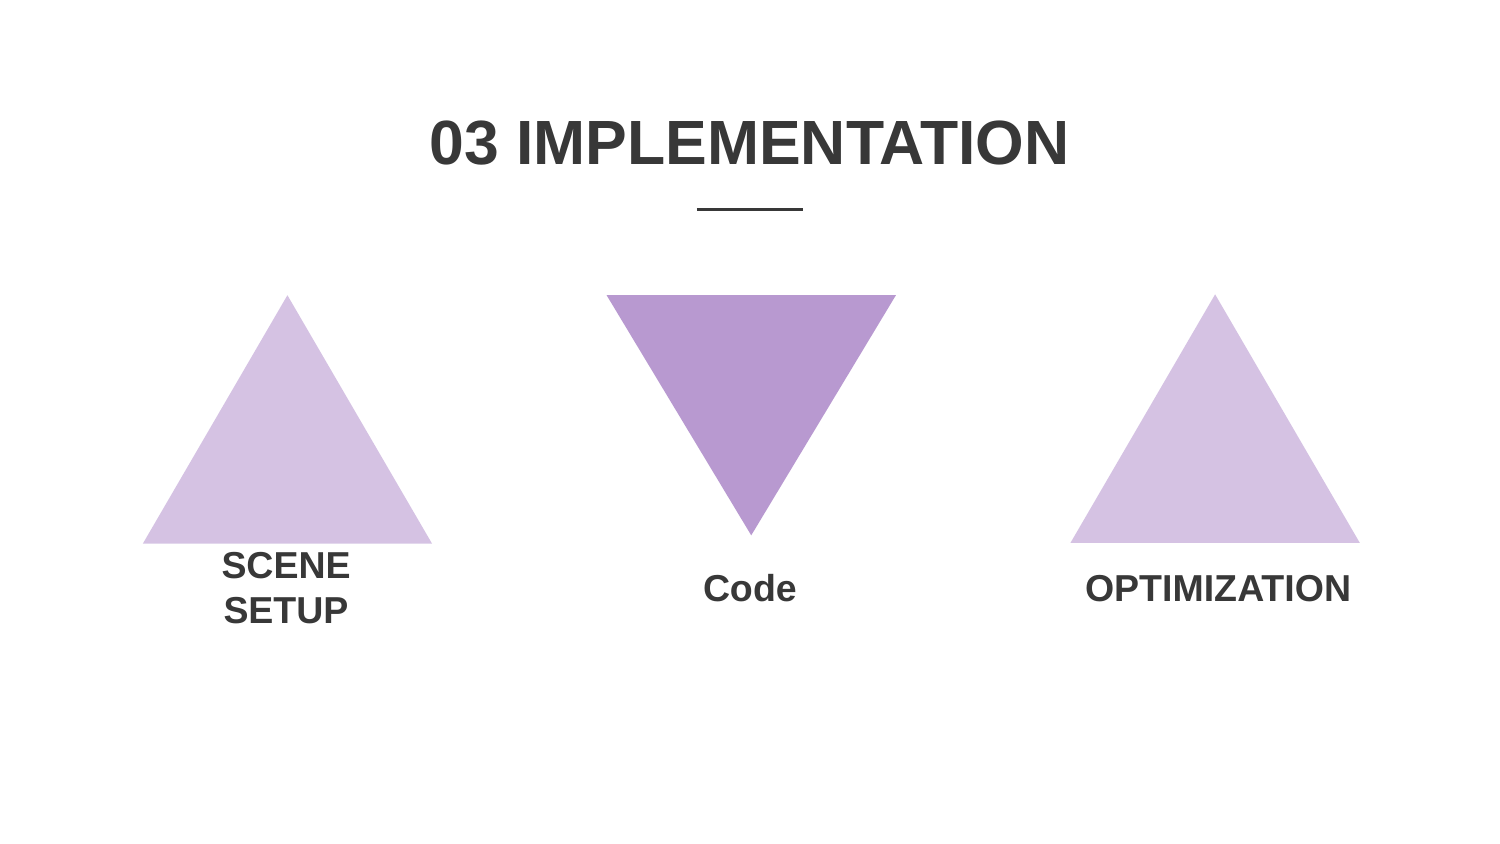

03 IMPLEMENTATION

# SCENE SETUP
Code
OPTIMIZATION